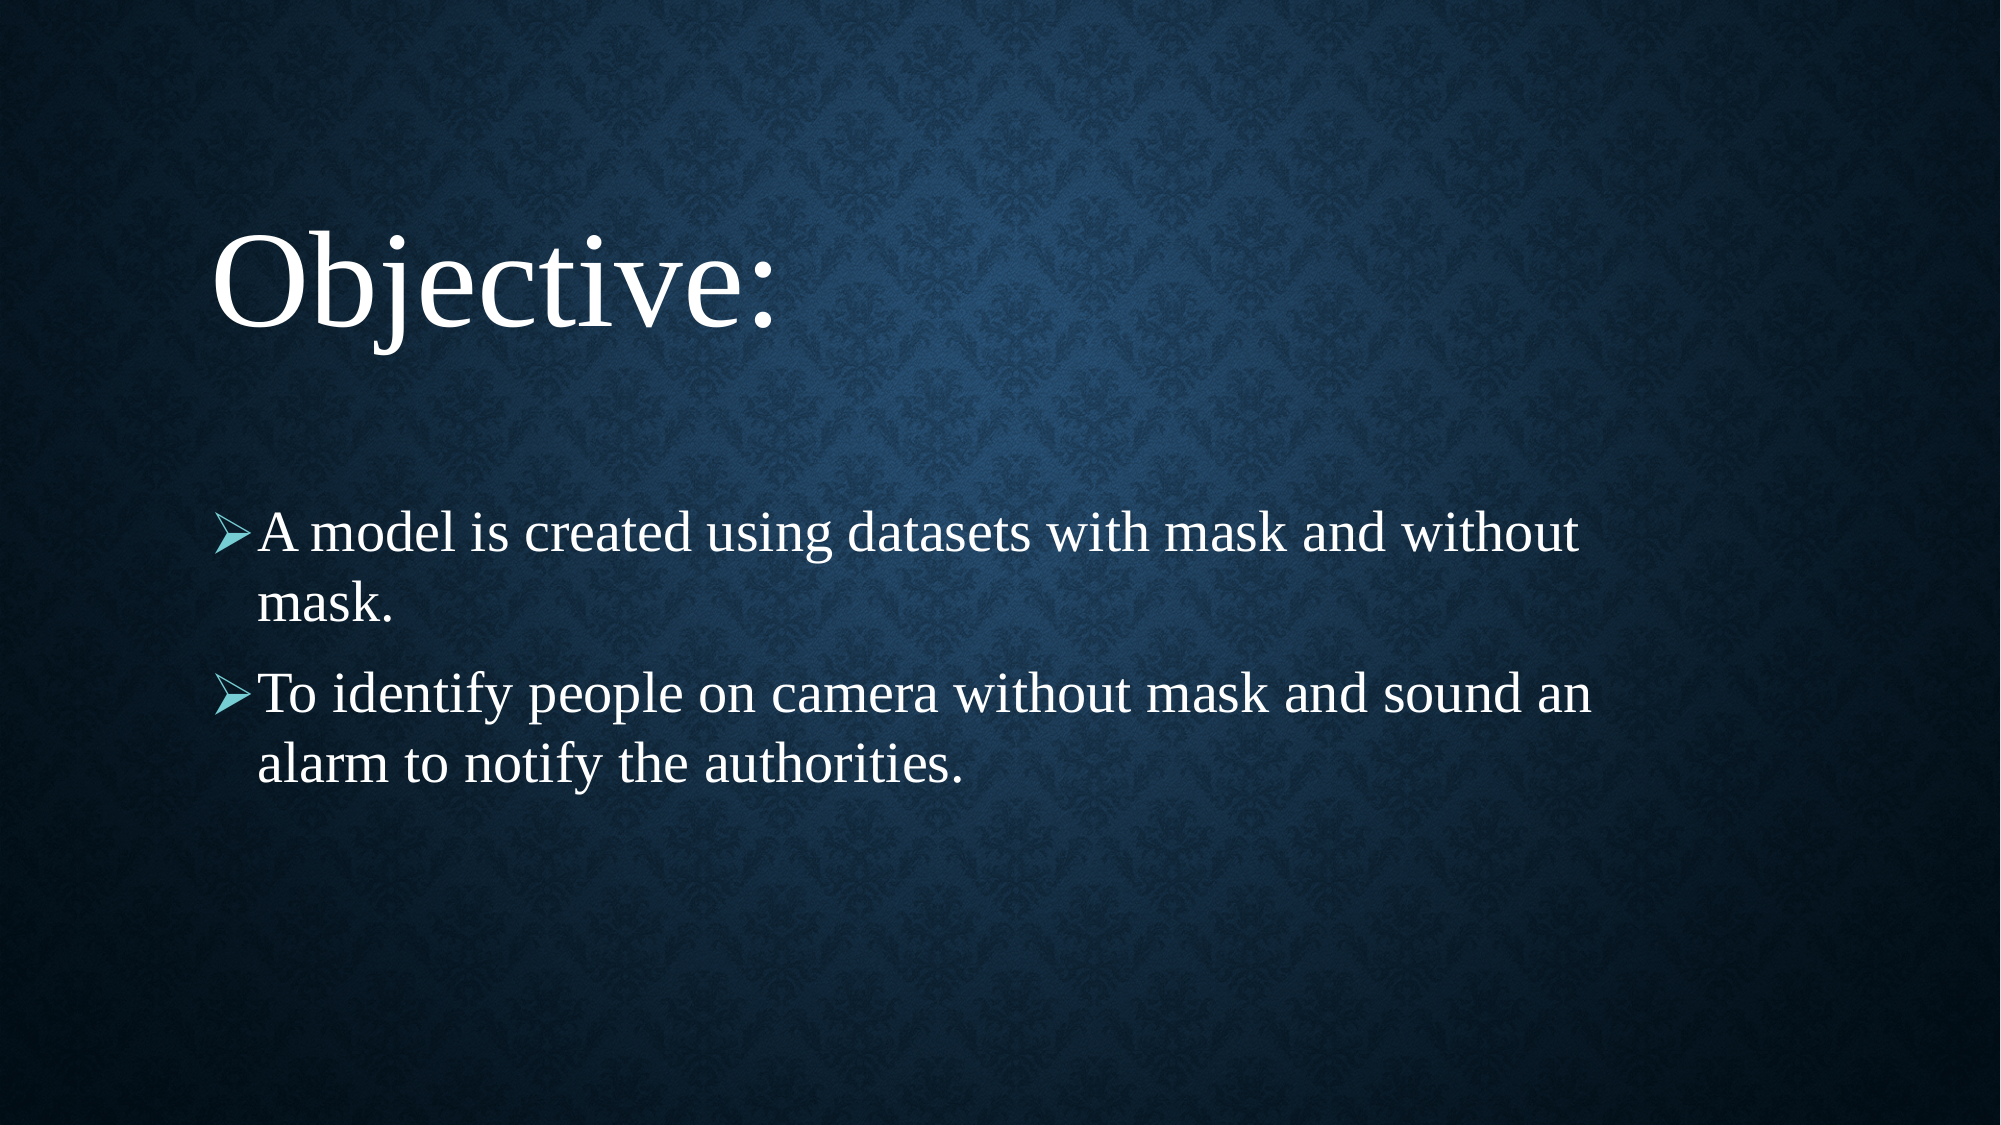

Objective:
A model is created using datasets with mask and without mask.
To identify people on camera without mask and sound an alarm to notify the authorities.